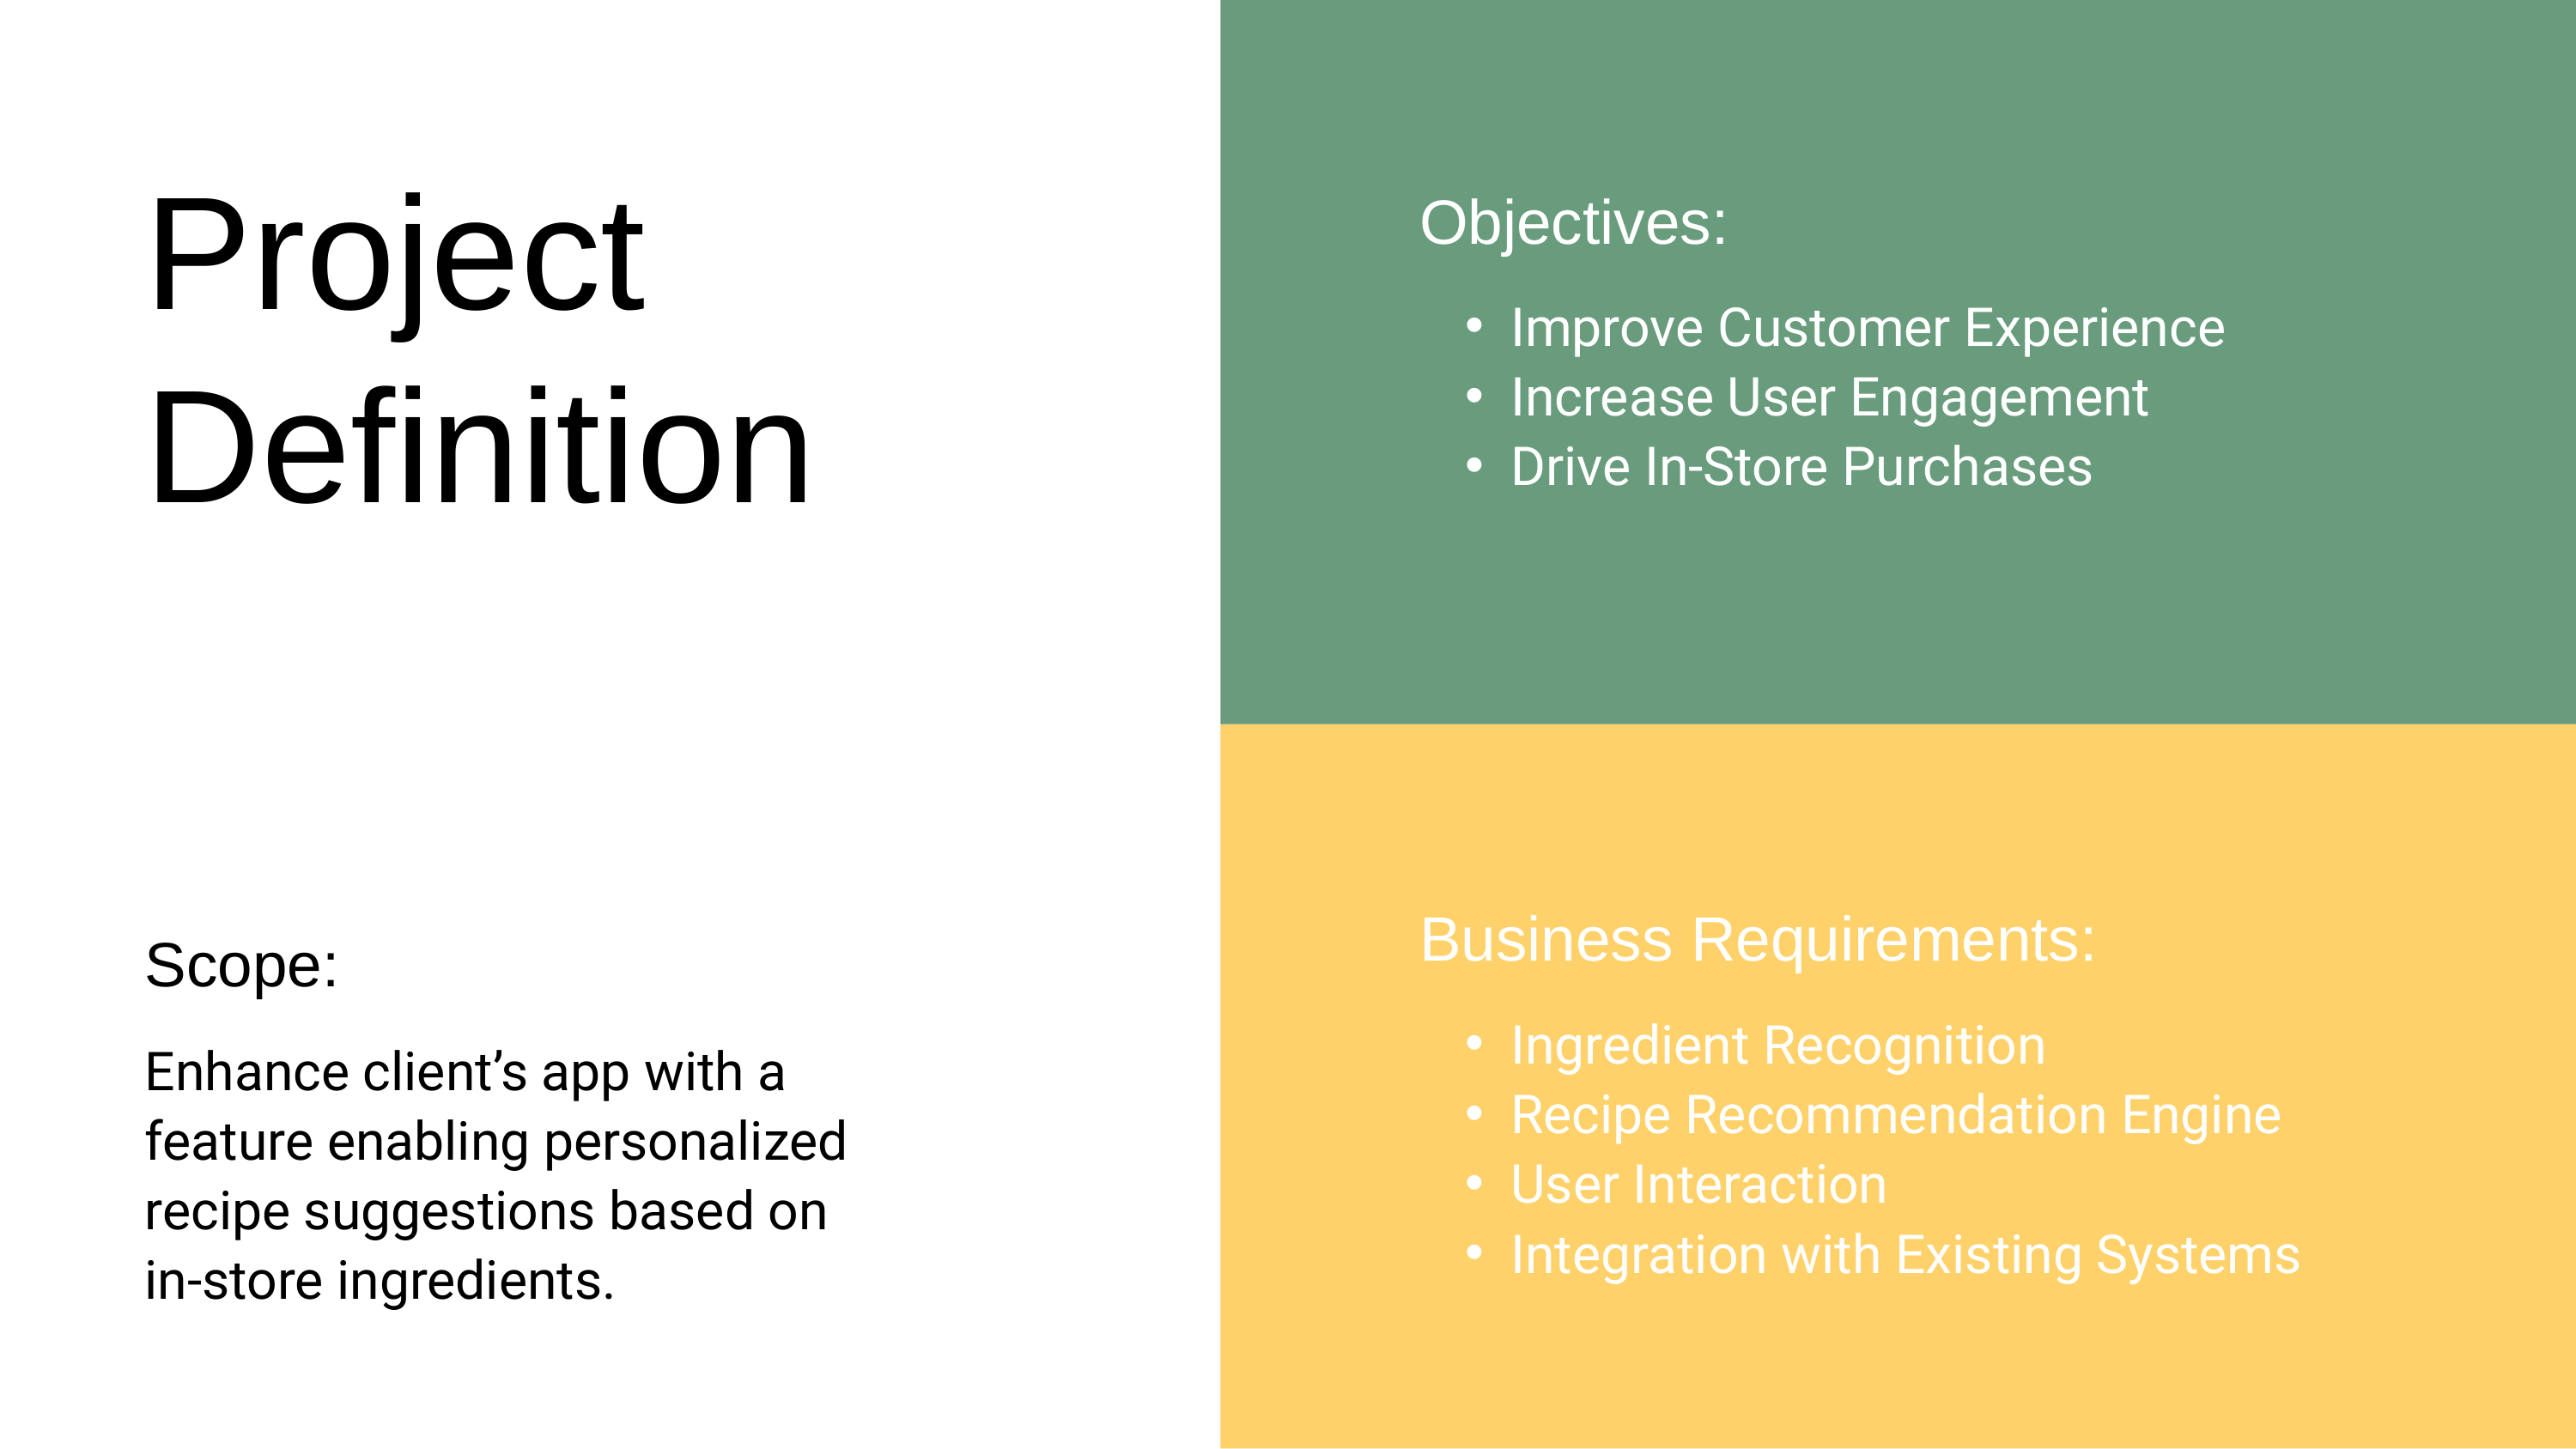

Project
Definition
Objectives:
Improve Customer Experience
Increase User Engagement
Drive In-Store Purchases
Business Requirements:
Ingredient Recognition
Recipe Recommendation Engine
User Interaction
Integration with Existing Systems
Scope:
Enhance client’s app with a feature enabling personalized recipe suggestions based on in-store ingredients.